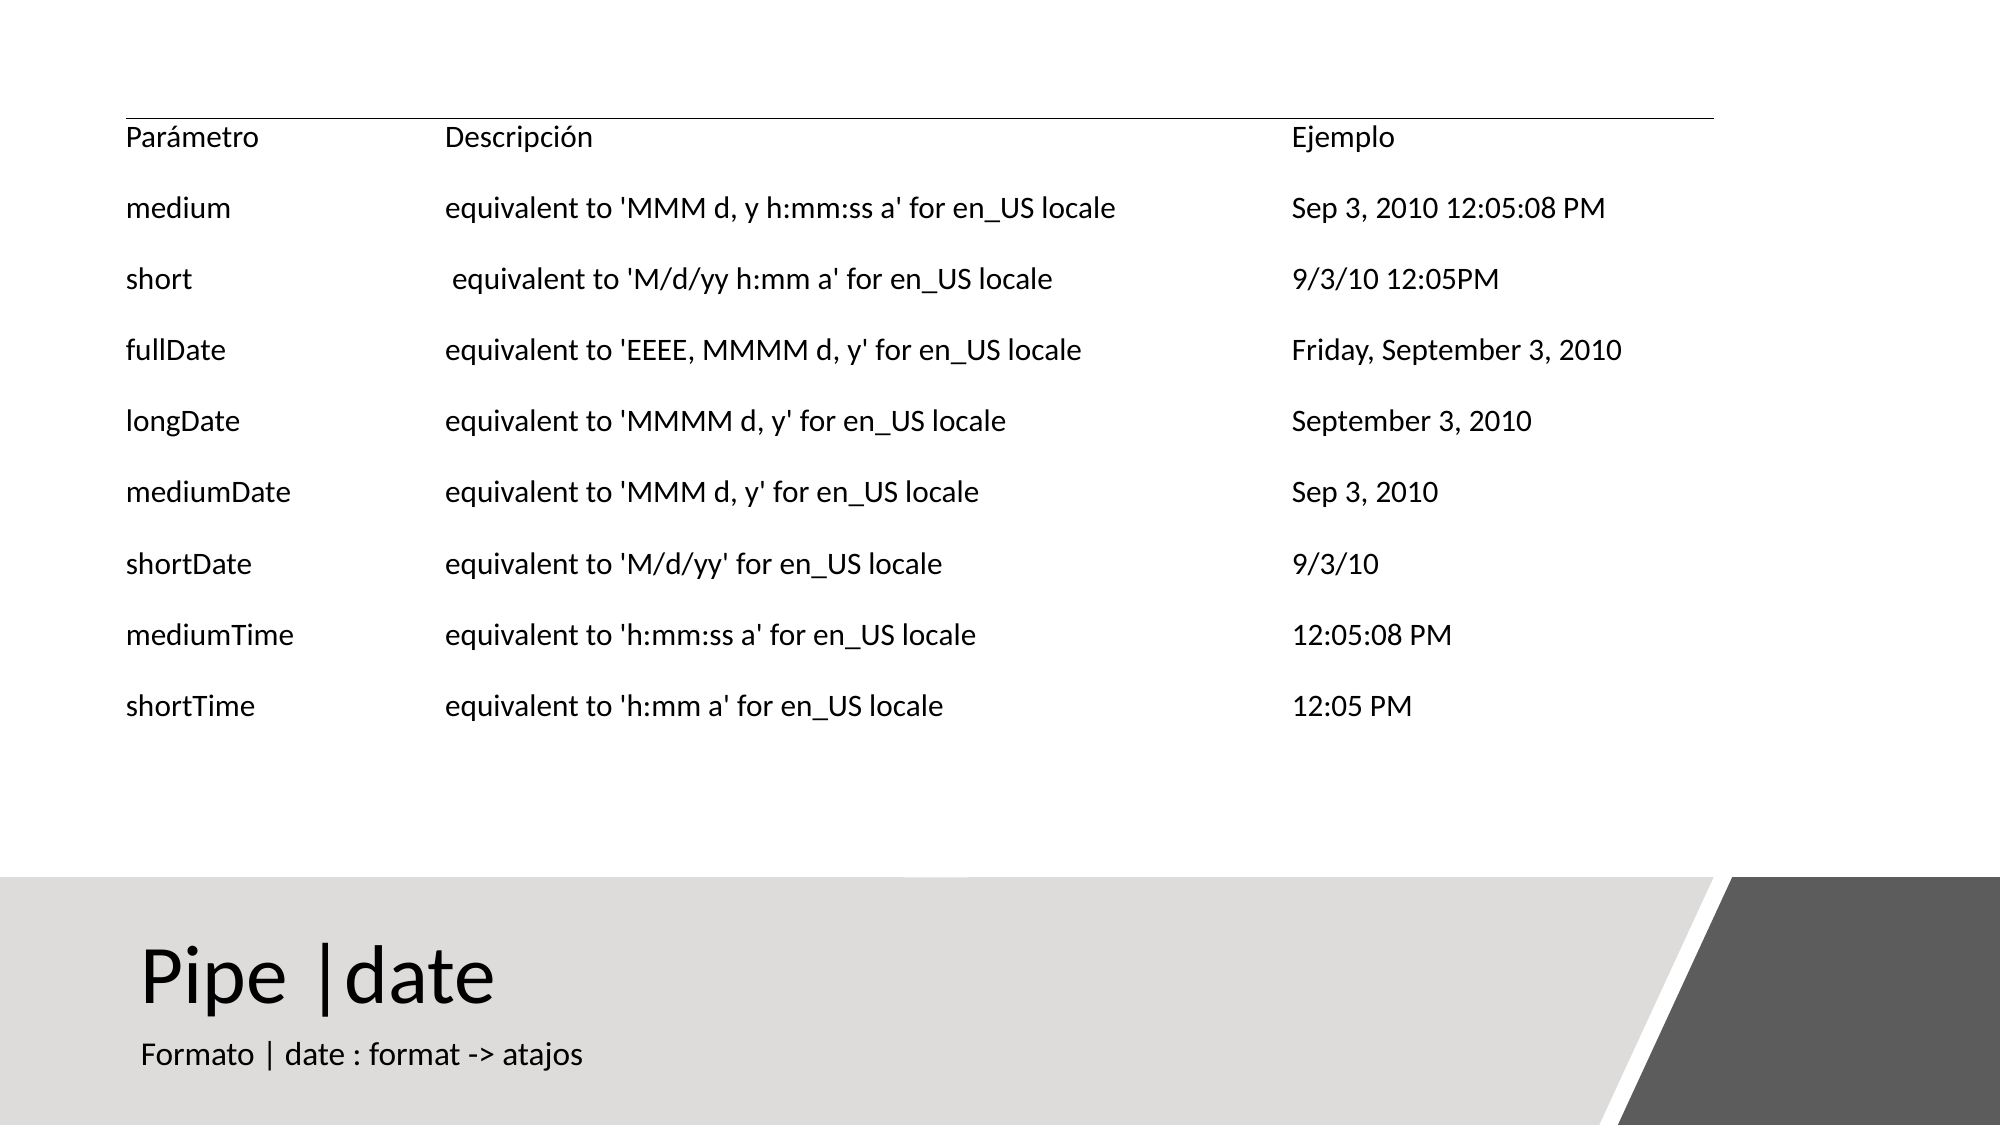

| Parámetro | Descripción | Ejemplo |
| --- | --- | --- |
| medium | equivalent to 'MMM d, y h:mm:ss a' for en\_US locale | Sep 3, 2010 12:05:08 PM |
| short | equivalent to 'M/d/yy h:mm a' for en\_US locale | 9/3/10 12:05PM |
| fullDate | equivalent to 'EEEE, MMMM d, y' for en\_US locale | Friday, September 3, 2010 |
| longDate | equivalent to 'MMMM d, y' for en\_US locale | September 3, 2010 |
| mediumDate | equivalent to 'MMM d, y' for en\_US locale | Sep 3, 2010 |
| shortDate | equivalent to 'M/d/yy' for en\_US locale | 9/3/10 |
| mediumTime | equivalent to 'h:mm:ss a' for en\_US locale | 12:05:08 PM |
| shortTime | equivalent to 'h:mm a' for en\_US locale | 12:05 PM |

# Pipe |date
Formato | date : format -> atajos